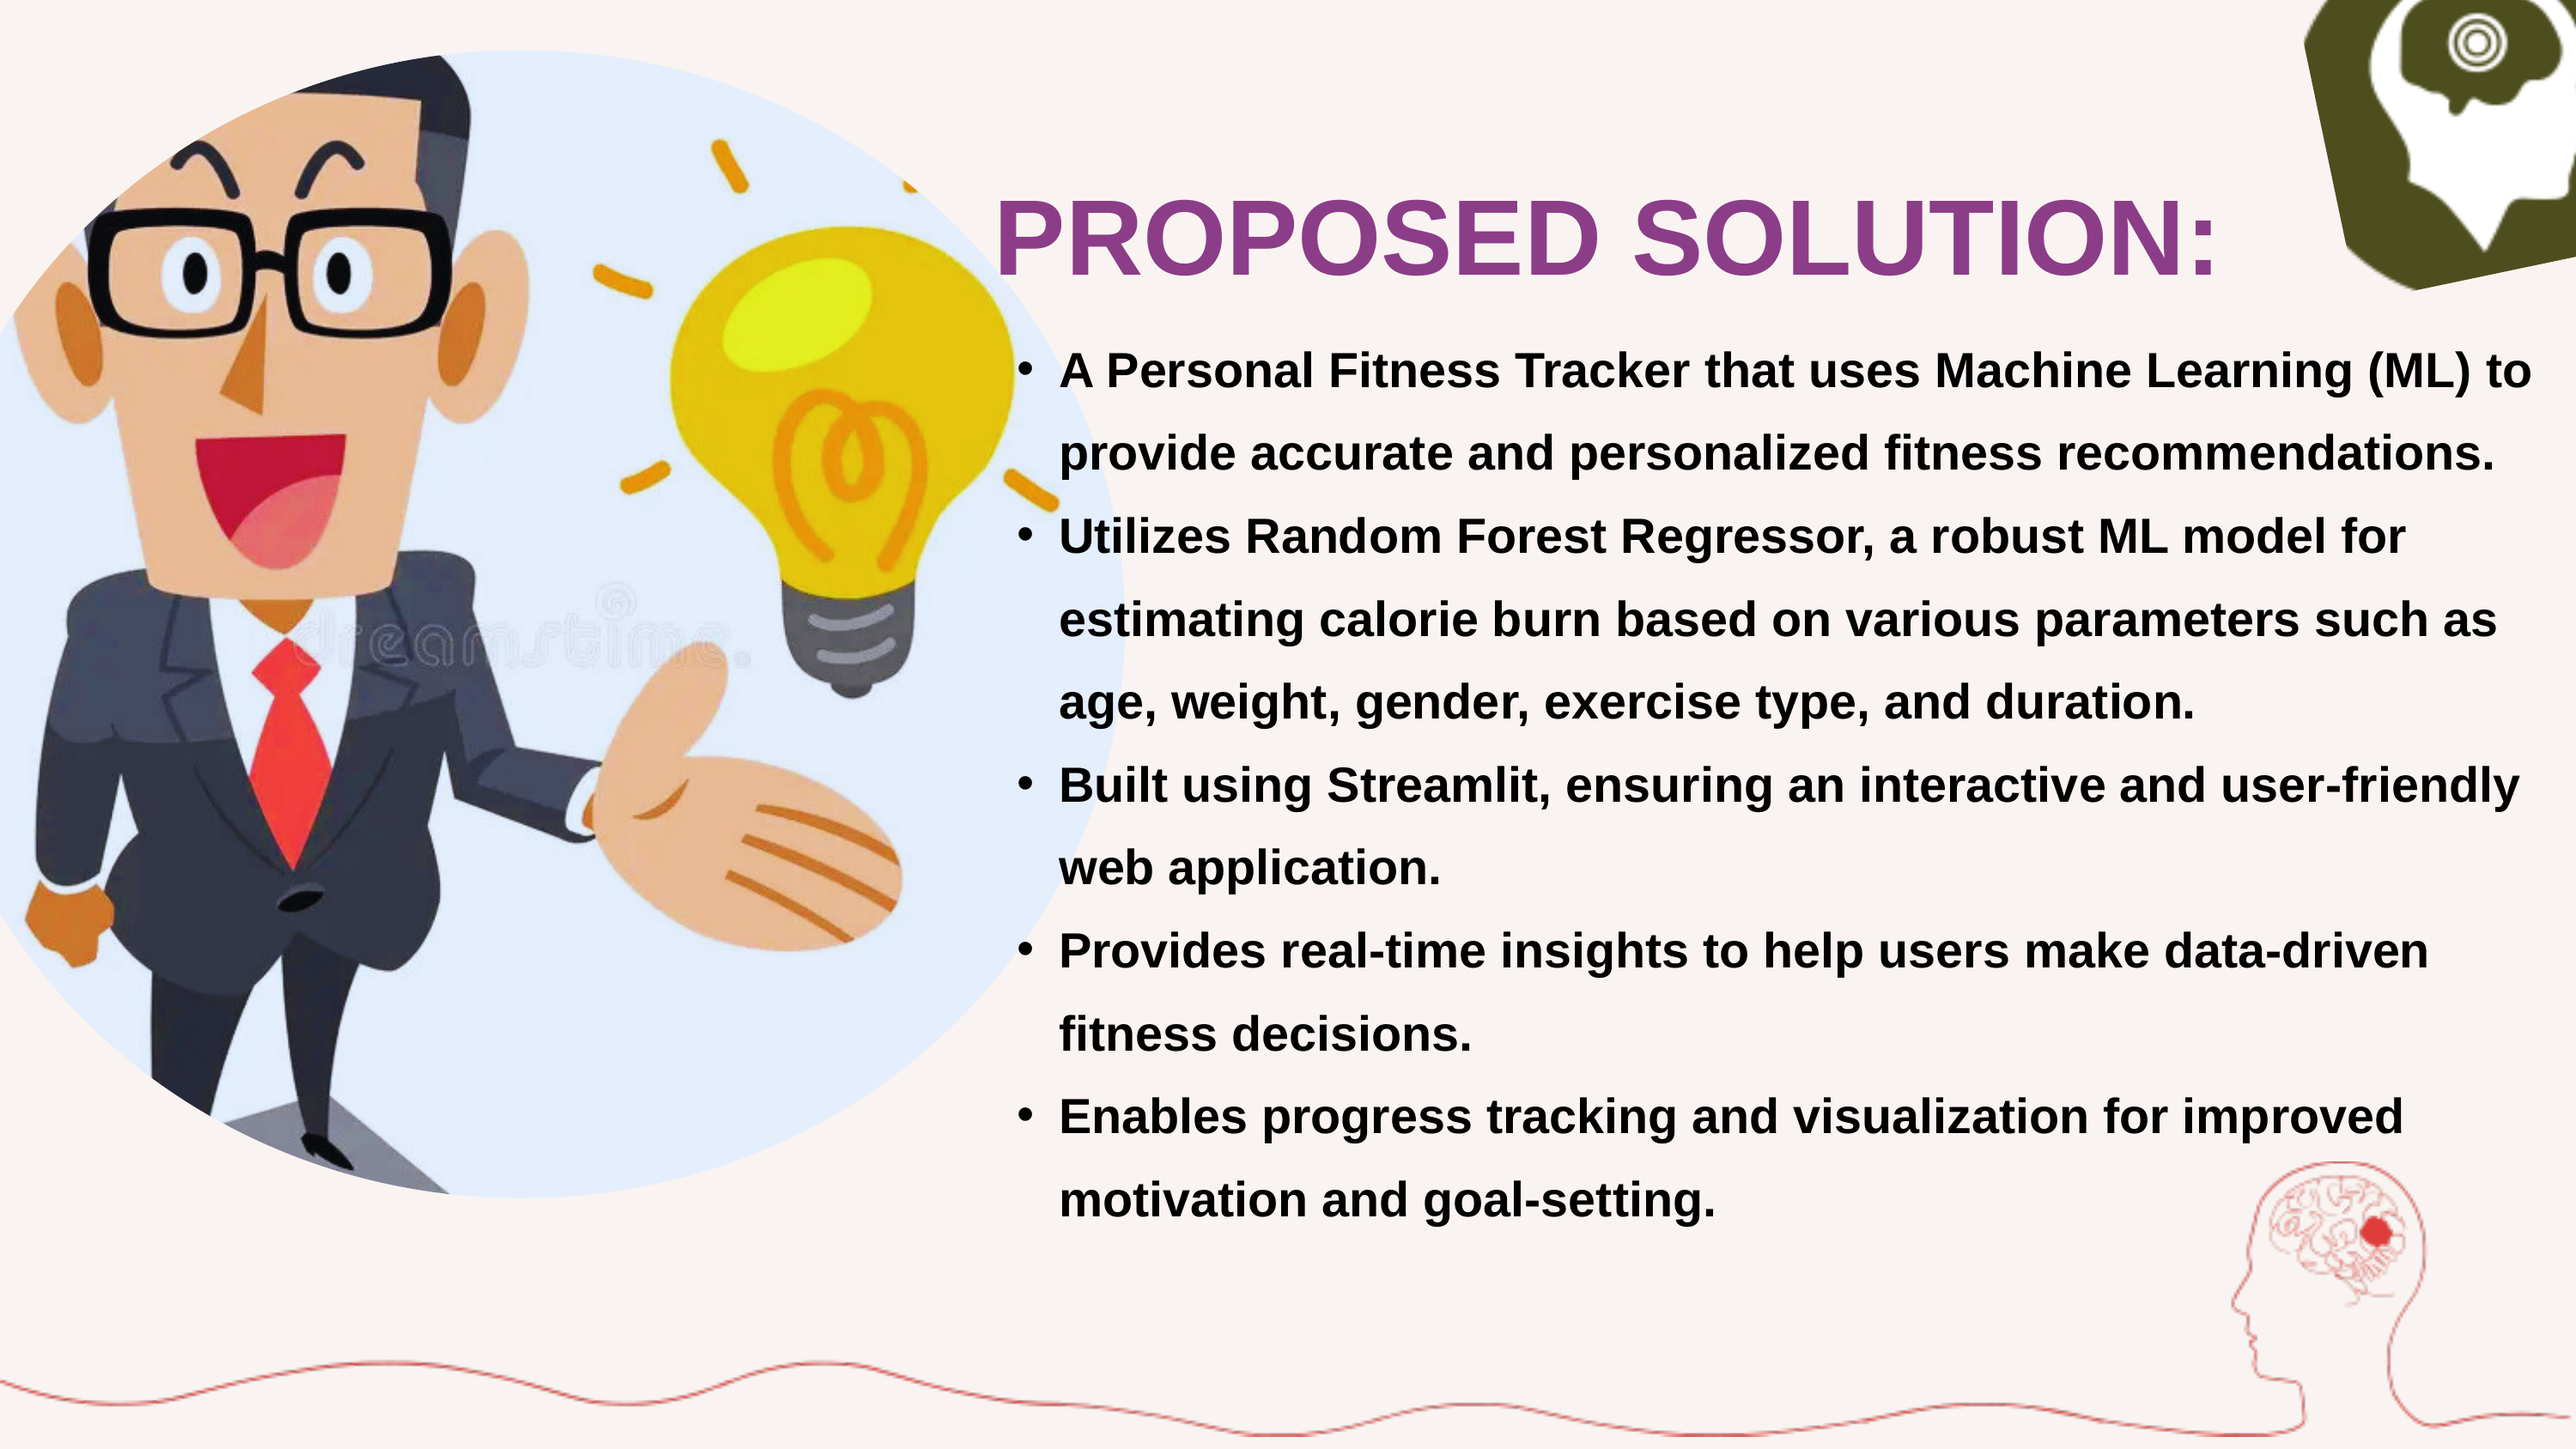

PROPOSED SOLUTION:
A Personal Fitness Tracker that uses Machine Learning (ML) to provide accurate and personalized fitness recommendations.
Utilizes Random Forest Regressor, a robust ML model for estimating calorie burn based on various parameters such as age, weight, gender, exercise type, and duration.
Built using Streamlit, ensuring an interactive and user-friendly web application.
Provides real-time insights to help users make data-driven fitness decisions.
Enables progress tracking and visualization for improved motivation and goal-setting.